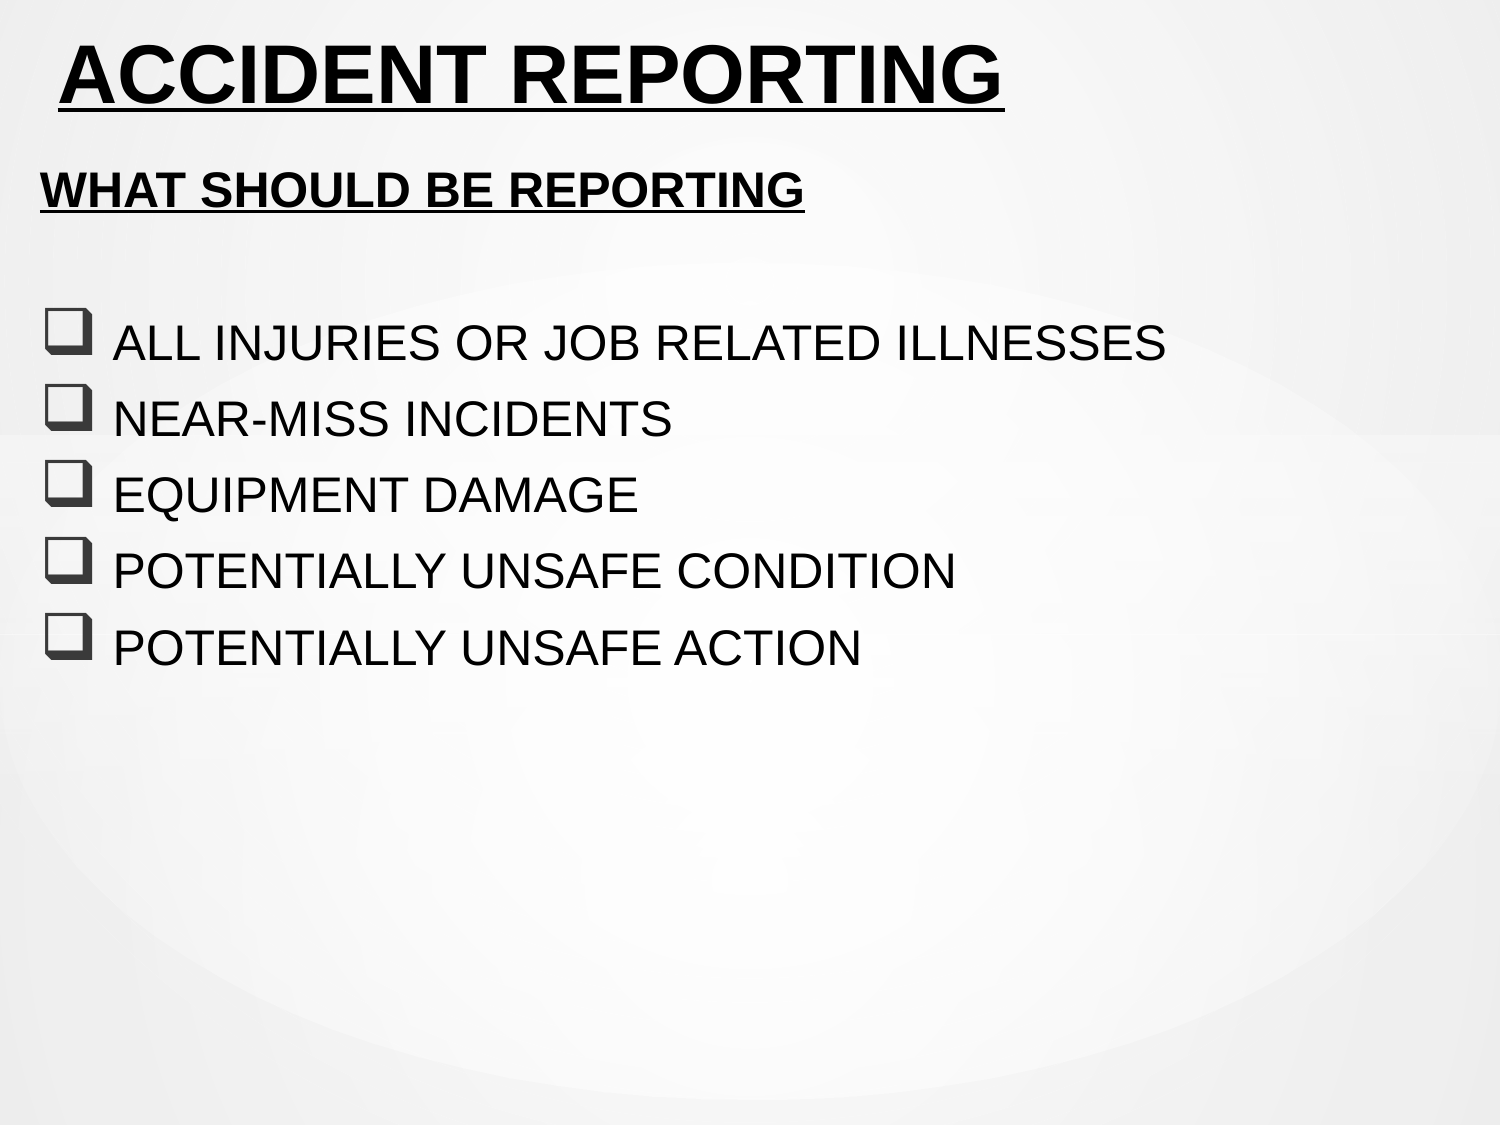

# ACCIDENT REPORTING
WHAT SHOULD BE REPORTING

 ALL INJURIES OR JOB RELATED ILLNESSES
 NEAR-MISS INCIDENTS
 EQUIPMENT DAMAGE
 POTENTIALLY UNSAFE CONDITION
 POTENTIALLY UNSAFE ACTION